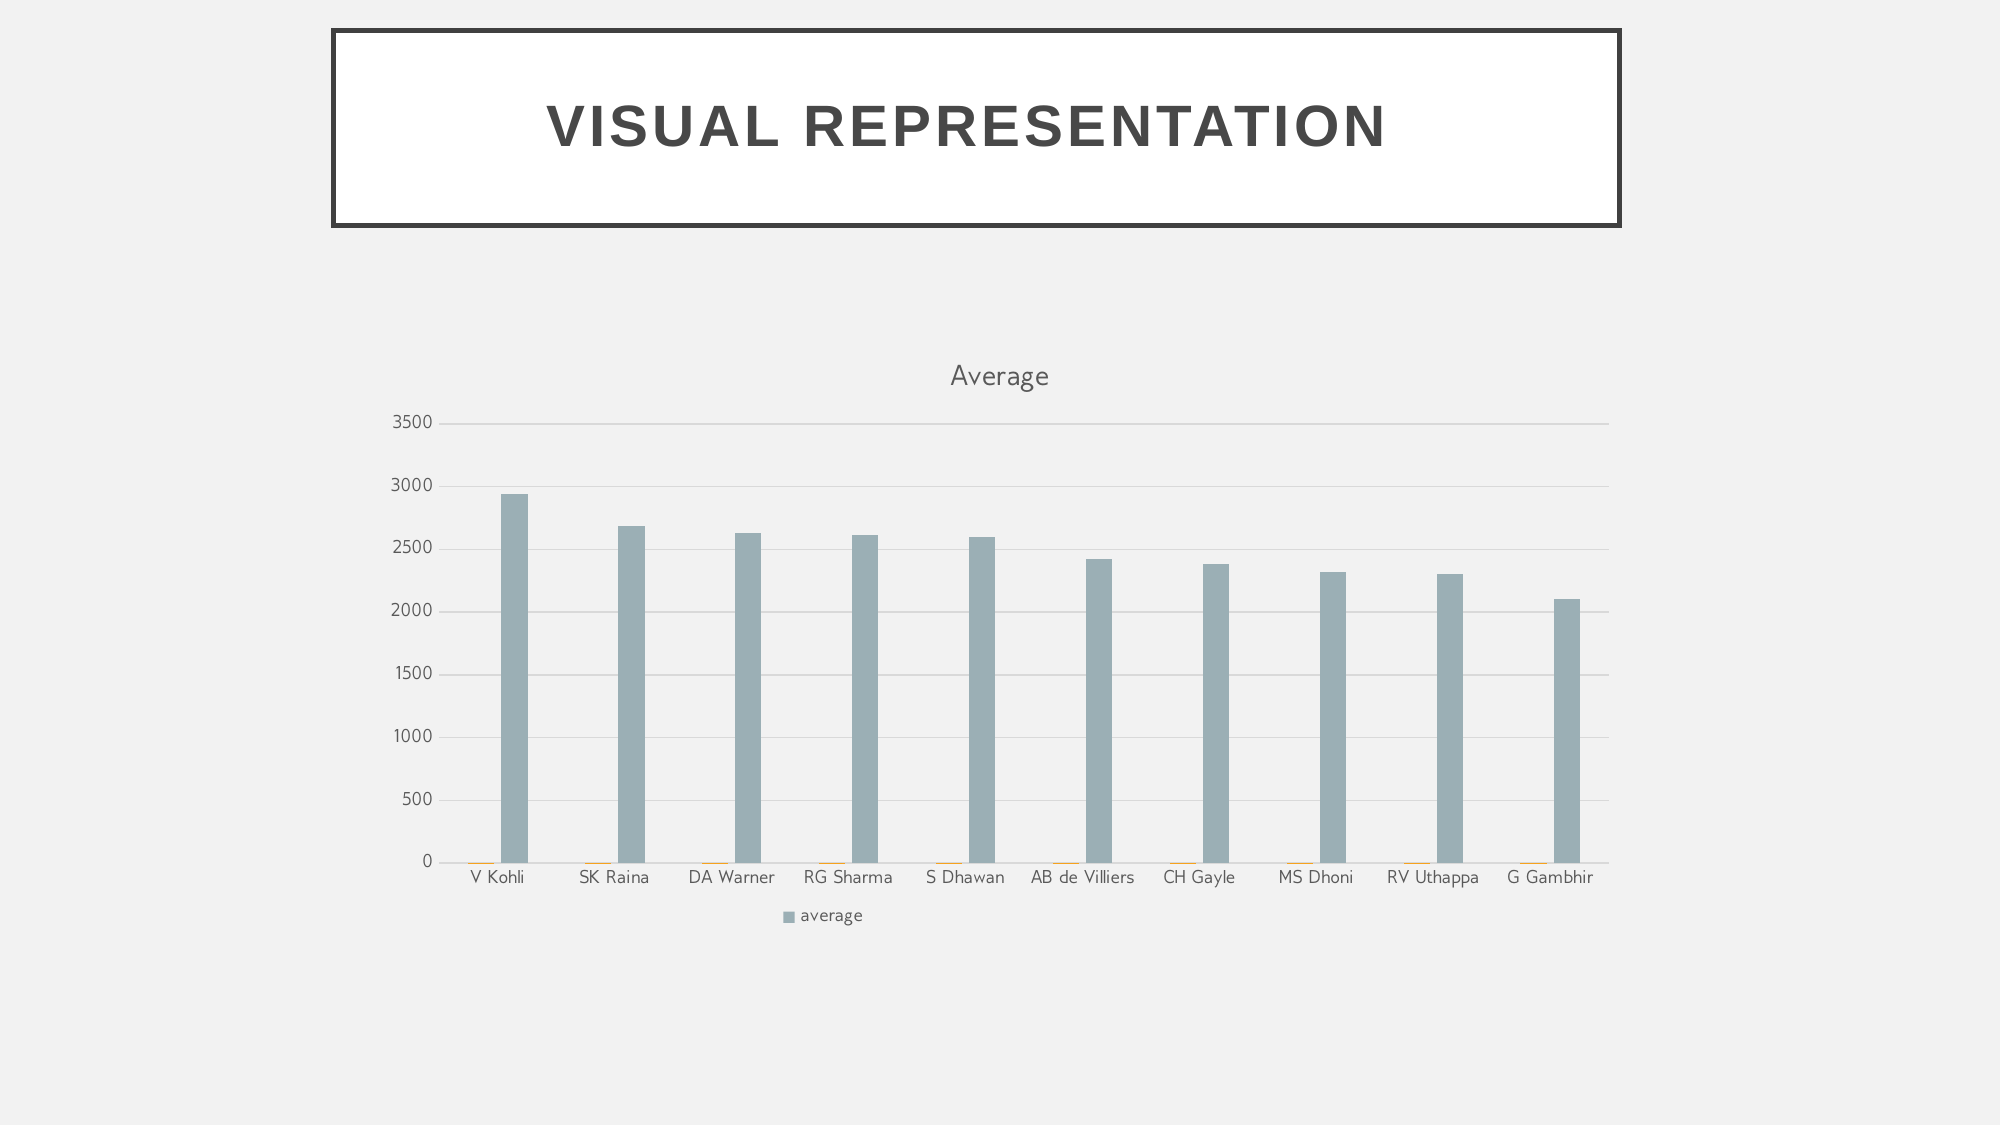

# visual representation

### Chart: Average

| Category | match_played | average |
|---|---|---|
| V Kohli | 2.0 | 2939.0 |
| SK Raina | 2.0 | 2684.0 |
| DA Warner | 2.0 | 2627.0 |
| RG Sharma | 2.0 | 2615.0 |
| S Dhawan | 2.0 | 2598.0 |
| AB de Villiers | 2.0 | 2424.0 |
| CH Gayle | 2.0 | 2386.0 |
| MS Dhoni | 2.0 | 2316.0 |
| RV Uthappa | 2.0 | 2303.0 |
| G Gambhir | 2.0 | 2108.0 |